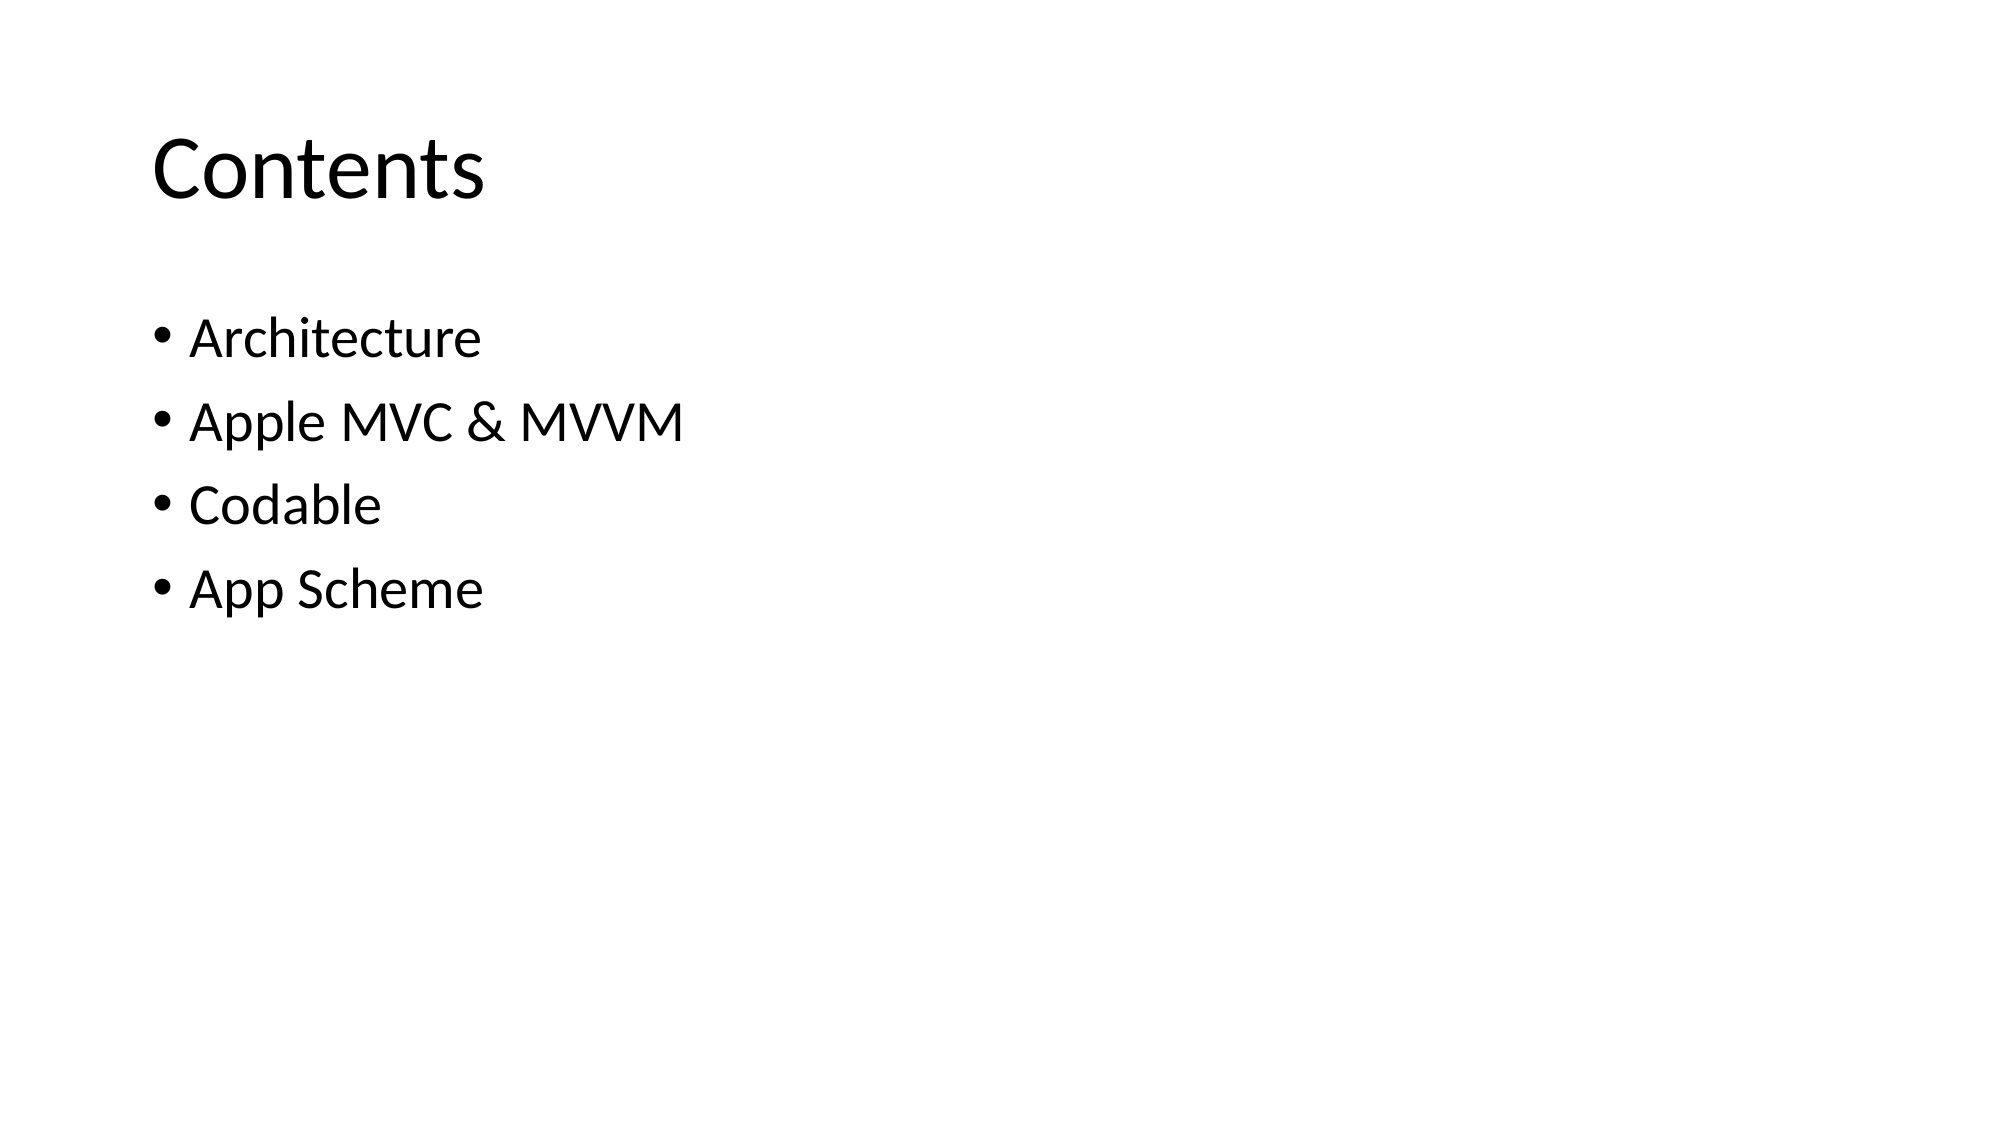

# Contents
Architecture
Apple MVC & MVVM
Codable
App Scheme